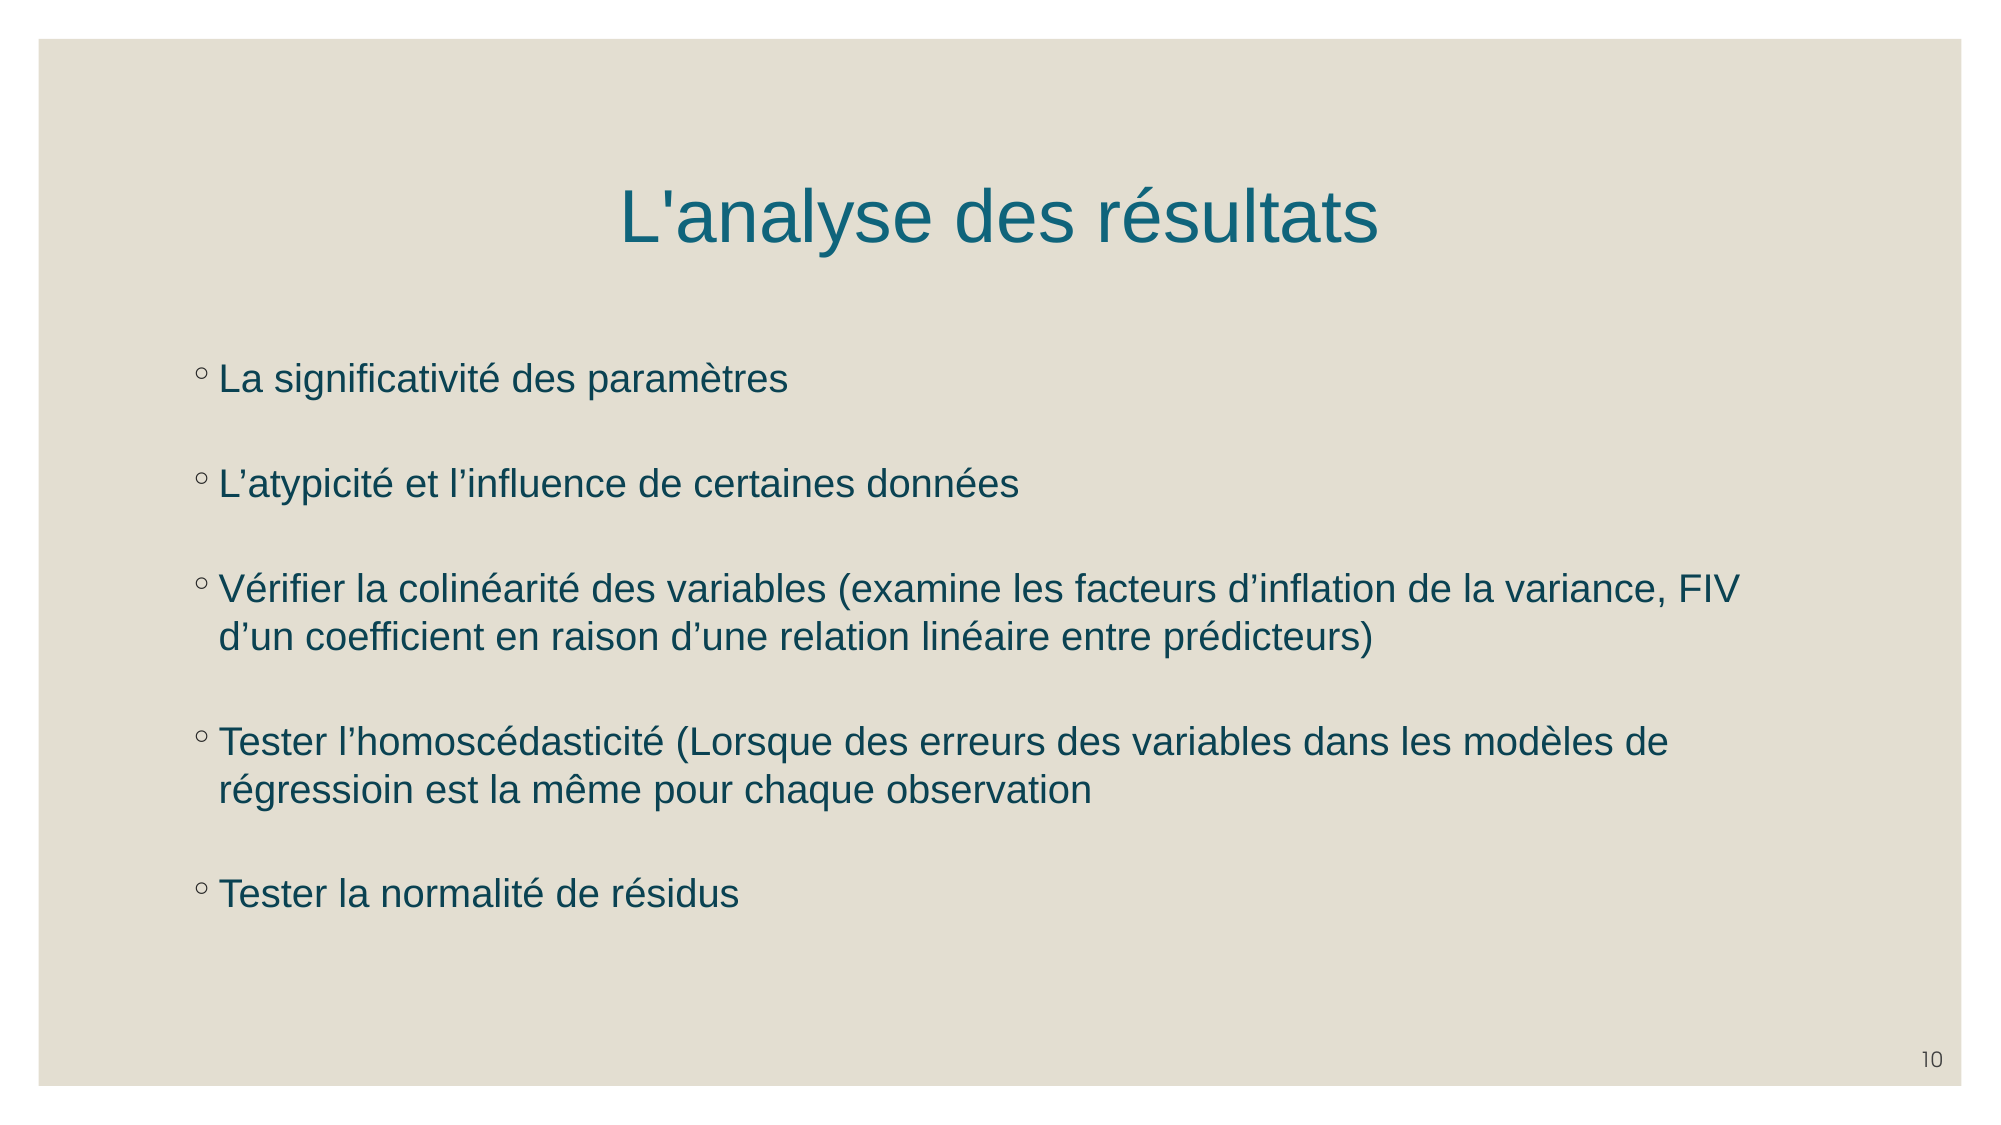

# L'analyse des résultats
La significativité des paramètres

L’atypicité et l’influence de certaines données

Vérifier la colinéarité des variables (examine les facteurs d’inflation de la variance, FIV d’un coefficient en raison d’une relation linéaire entre prédicteurs)

Tester l’homoscédasticité (Lorsque des erreurs des variables dans les modèles de régressioin est la même pour chaque observation

Tester la normalité de résidus

10